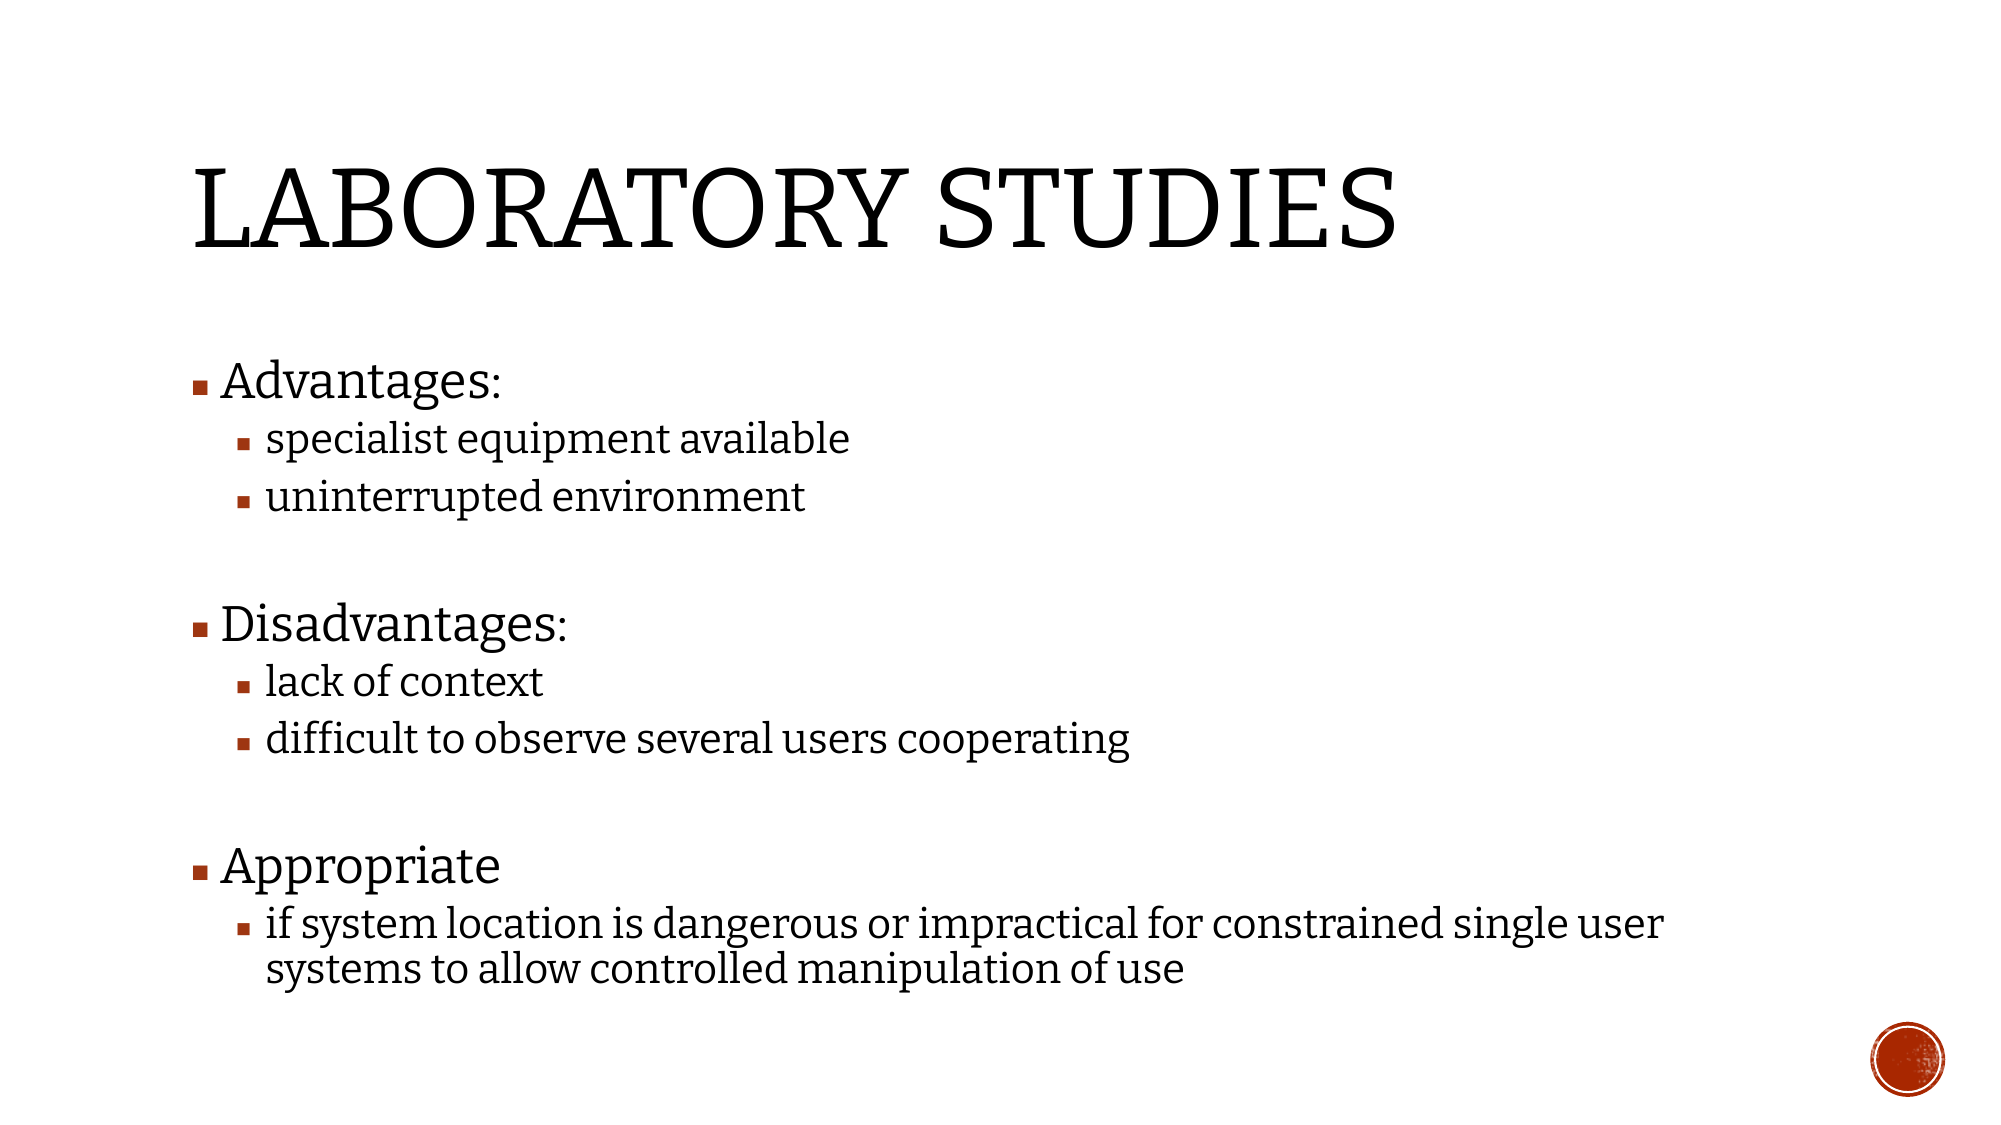

# LABORATORY STUDIES
Advantages:
specialist equipment available
uninterrupted environment

Disadvantages:
lack of context
difficult to observe several users cooperating

Appropriate
if system location is dangerous or impractical for constrained single user systems to allow controlled manipulation of use